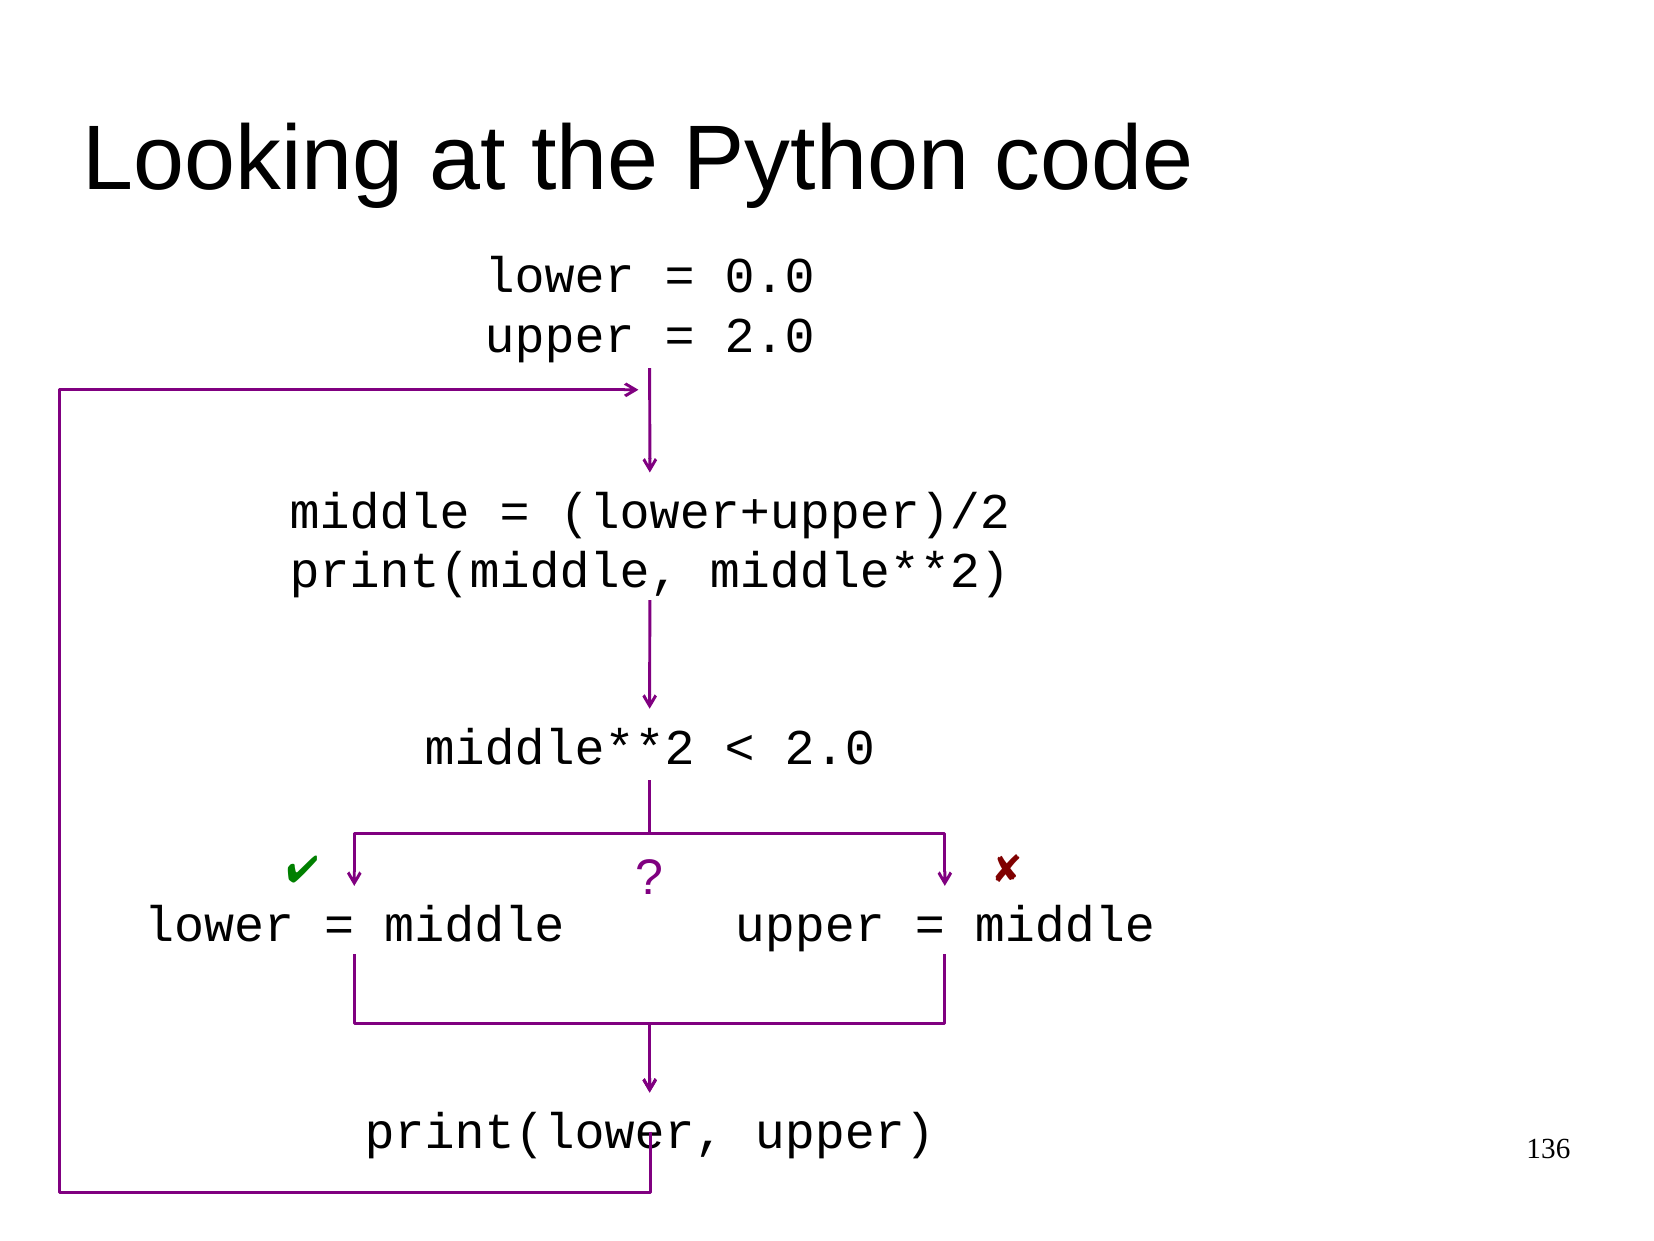

Looking at the Python code
lower = 0.0
upper = 2.0

middle = (lower+upper)/2
print(middle, middle**2)
middle**2 < 2.0
?
✔
✘
lower = middle
upper = middle
print(lower, upper)
136